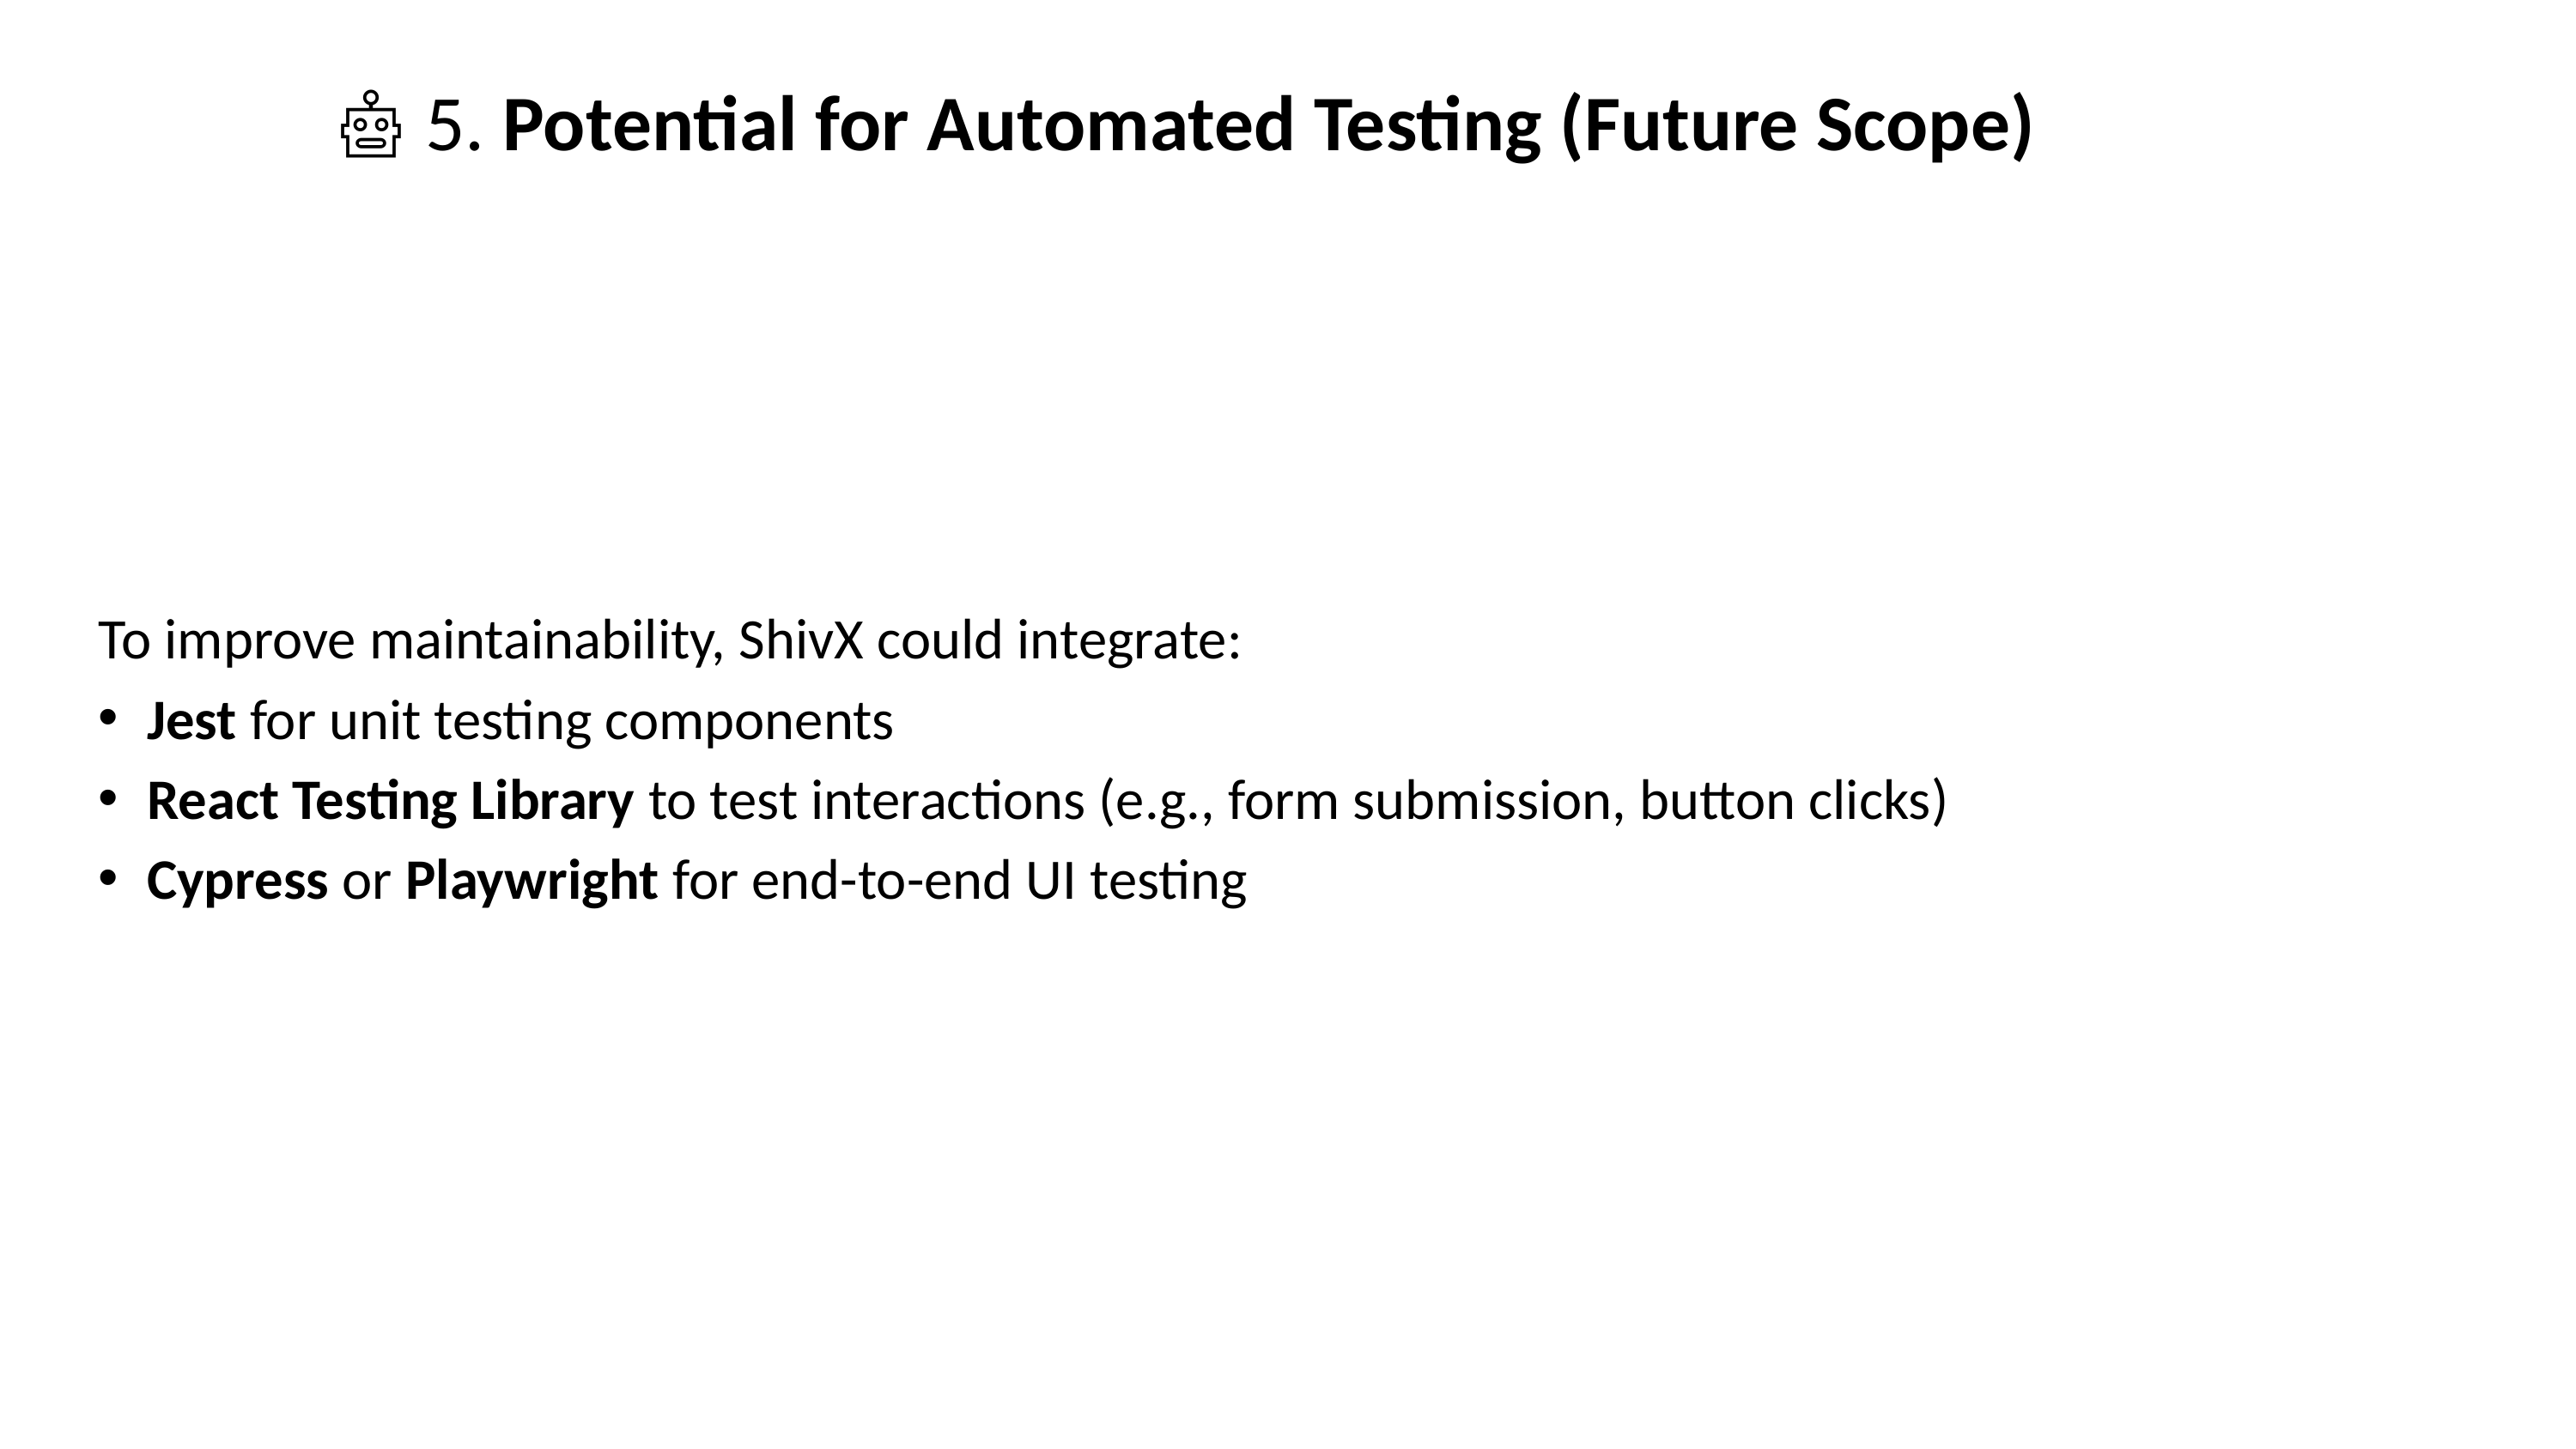

# 🤖 5. Potential for Automated Testing (Future Scope)
To improve maintainability, ShivX could integrate:
Jest for unit testing components
React Testing Library to test interactions (e.g., form submission, button clicks)
Cypress or Playwright for end-to-end UI testing